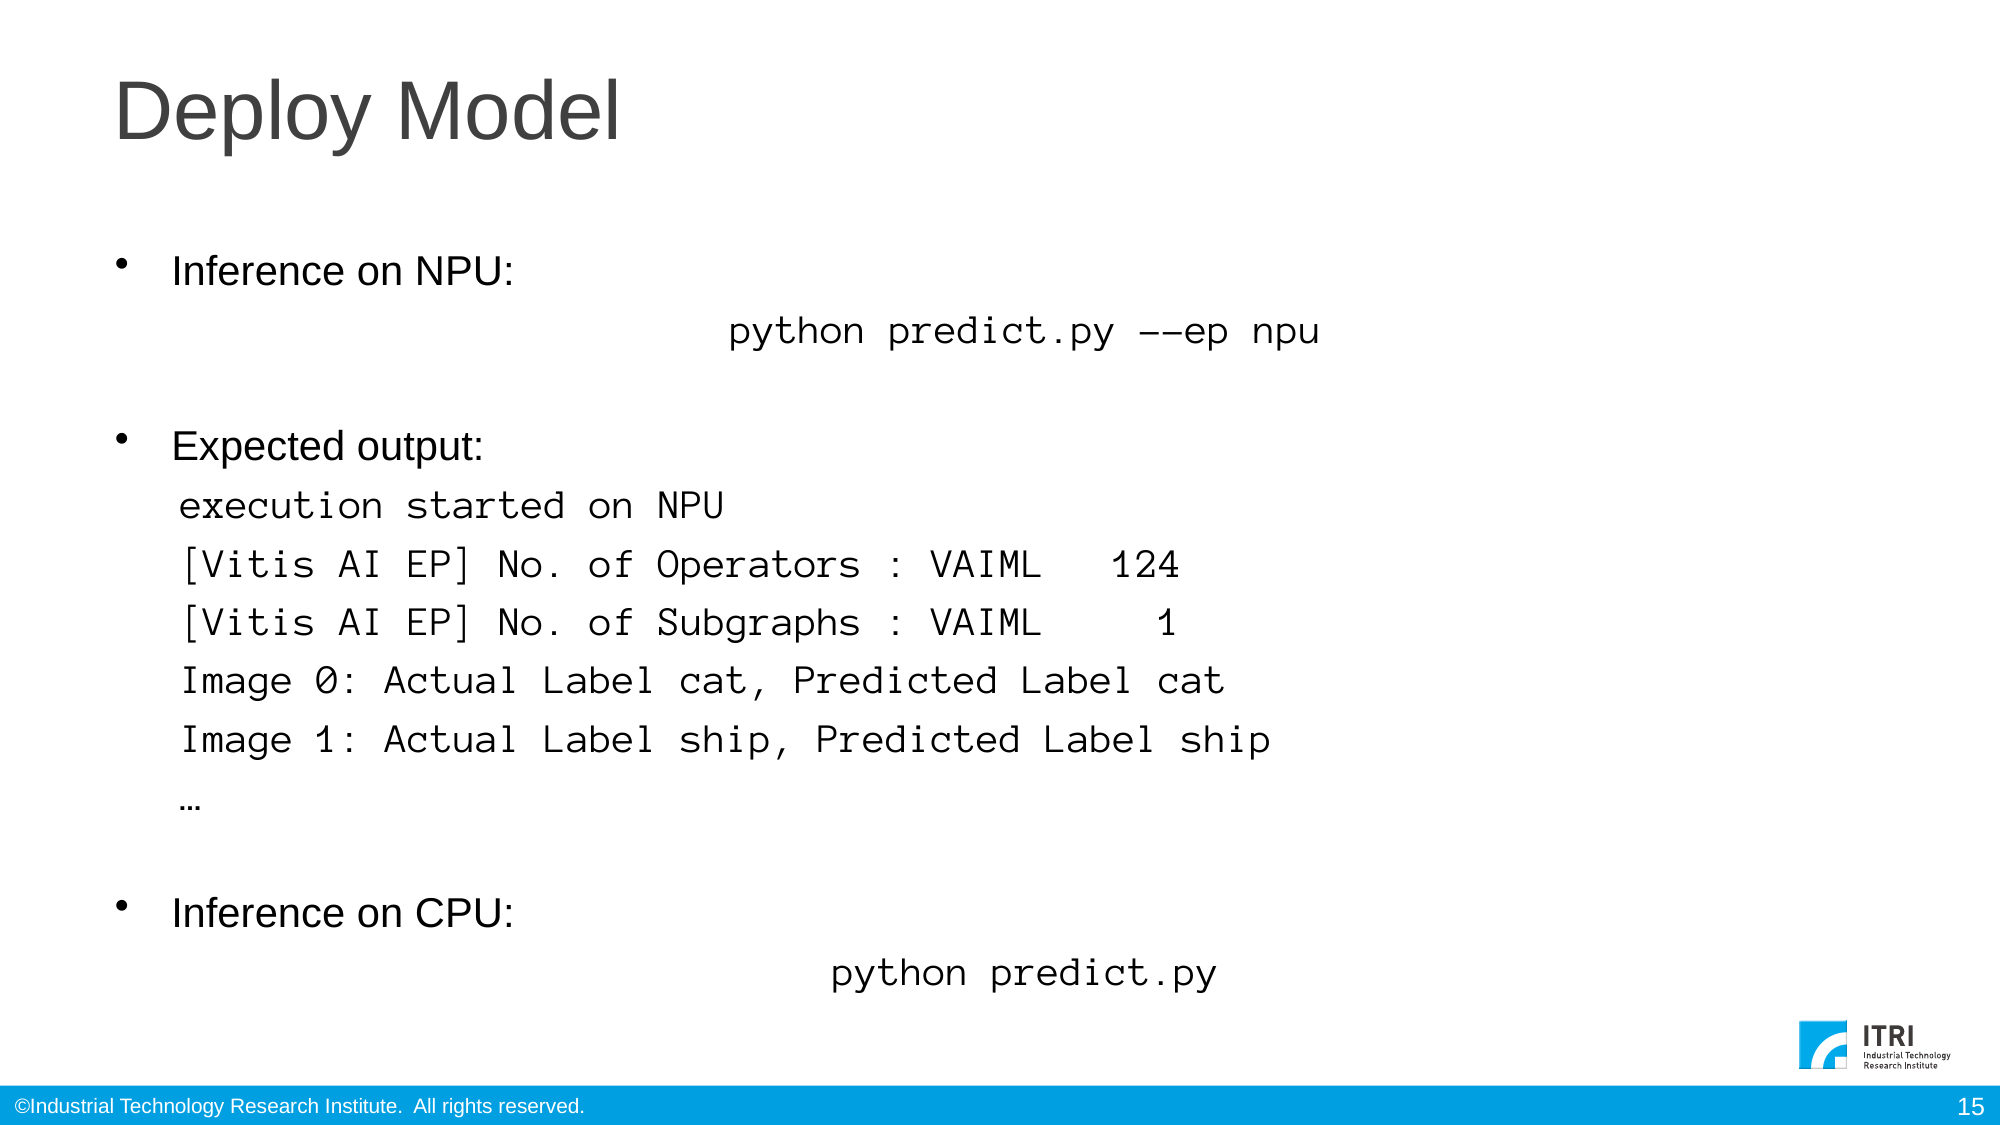

# Deploy Model
Inference on NPU:
 python predict.py --ep npu

Expected output:
execution started on NPU
[Vitis AI EP] No. of Operators : VAIML   124
[Vitis AI EP] No. of Subgraphs : VAIML     1
Image 0: Actual Label cat, Predicted Label cat
Image 1: Actual Label ship, Predicted Label ship
…

Inference on CPU:
 python predict.py

15